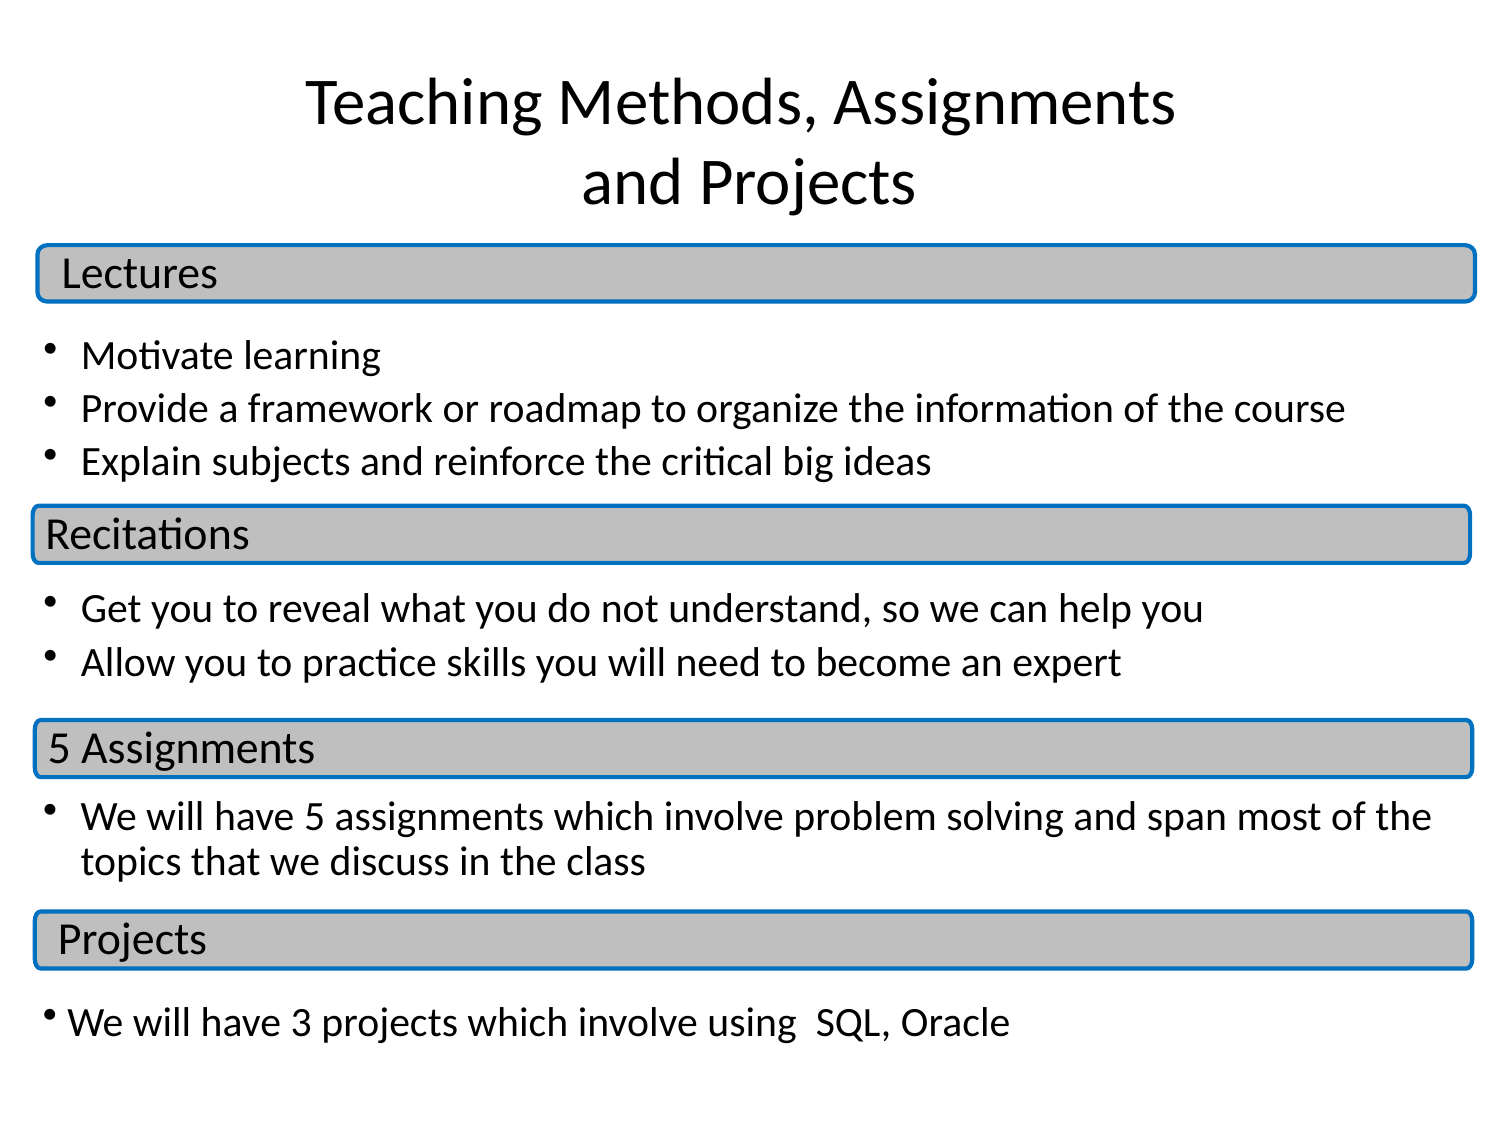

# Teaching Methods, Assignments and Projects
 Lectures

Motivate learning
Provide a framework or roadmap to organize the information of the course
Explain subjects and reinforce the critical big ideas

Recitations

Get you to reveal what you do not understand, so we can help you
Allow you to practice skills you will need to become an expert

5 Assignments

We will have 5 assignments which involve problem solving and span most of the topics that we discuss in the class

 Projects

 We will have 3 projects which involve using  SQL, Oracle